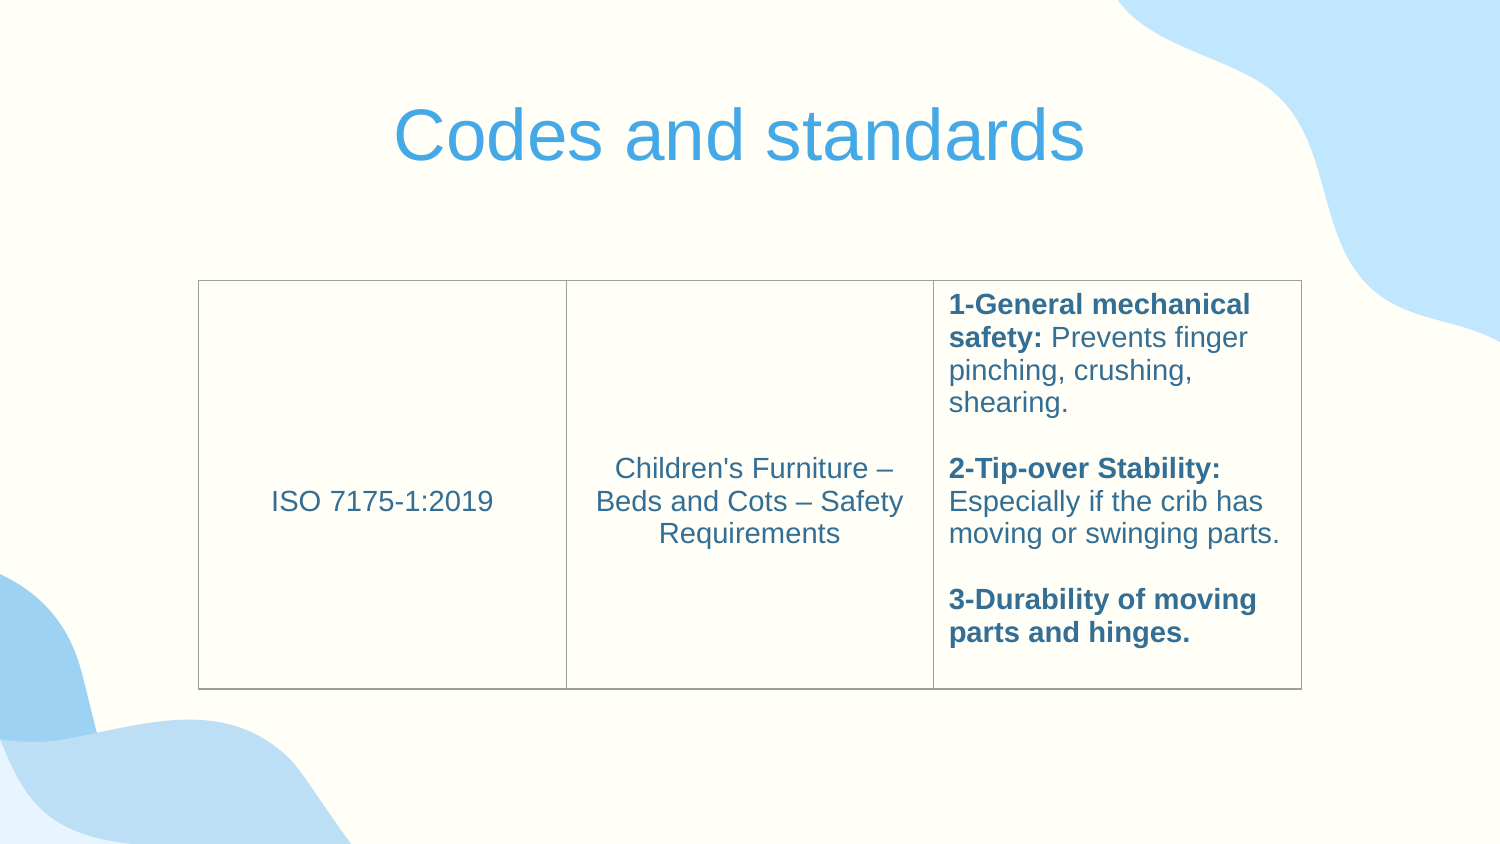

# Codes and standards
| ISO 7175-1:2019 | Children's Furniture – Beds and Cots – Safety Requirements | 1-General mechanical safety: Prevents finger pinching, crushing, shearing. 2-Tip-over Stability: Especially if the crib has moving or swinging parts. 3-Durability of moving parts and hinges. |
| --- | --- | --- |